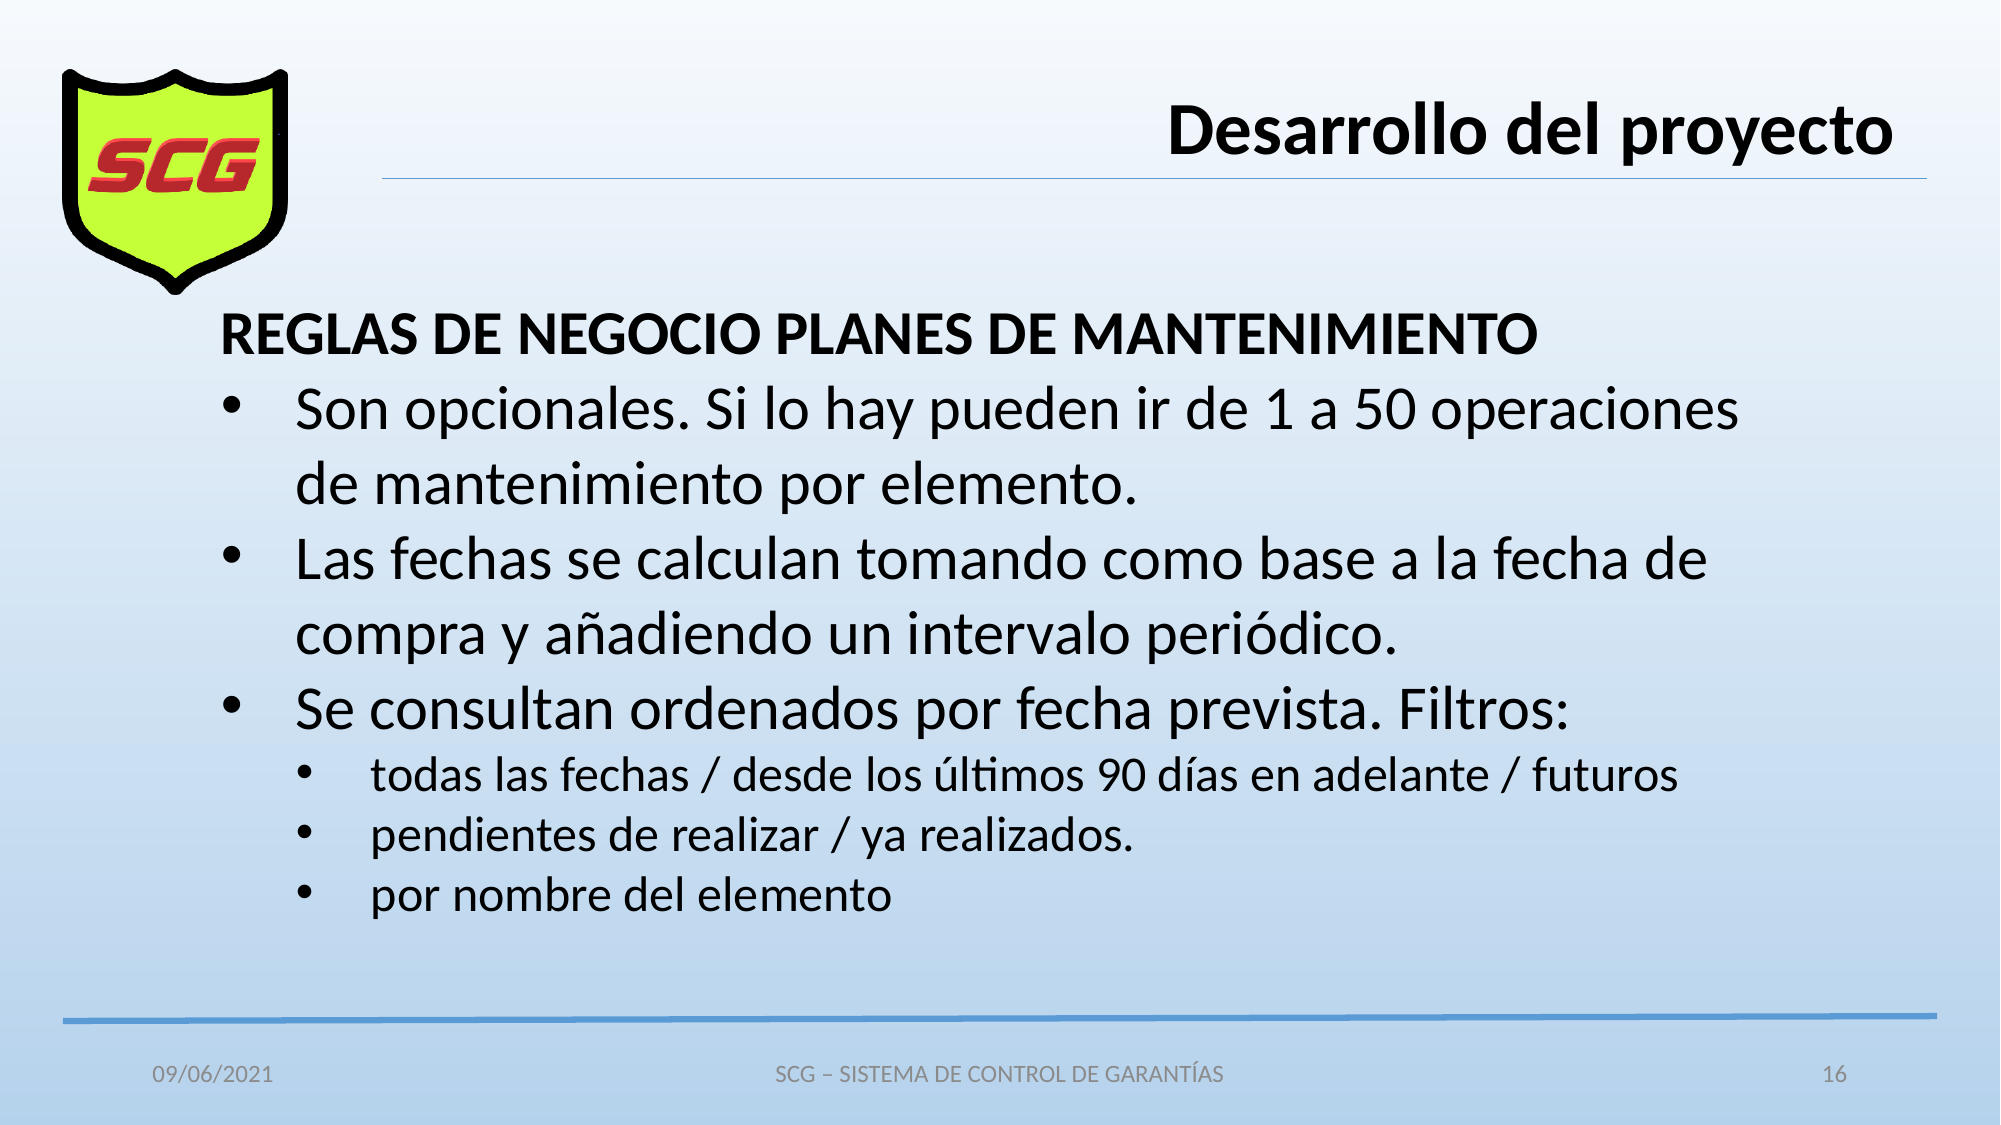

Desarrollo del proyecto
REGLAS DE NEGOCIO PLANES DE MANTENIMIENTO
Son opcionales. Si lo hay pueden ir de 1 a 50 operaciones de mantenimiento por elemento.
Las fechas se calculan tomando como base a la fecha de compra y añadiendo un intervalo periódico.
Se consultan ordenados por fecha prevista. Filtros:
todas las fechas / desde los últimos 90 días en adelante / futuros
pendientes de realizar / ya realizados.
por nombre del elemento
09/06/2021
SCG – SISTEMA DE CONTROL DE GARANTÍAS
16